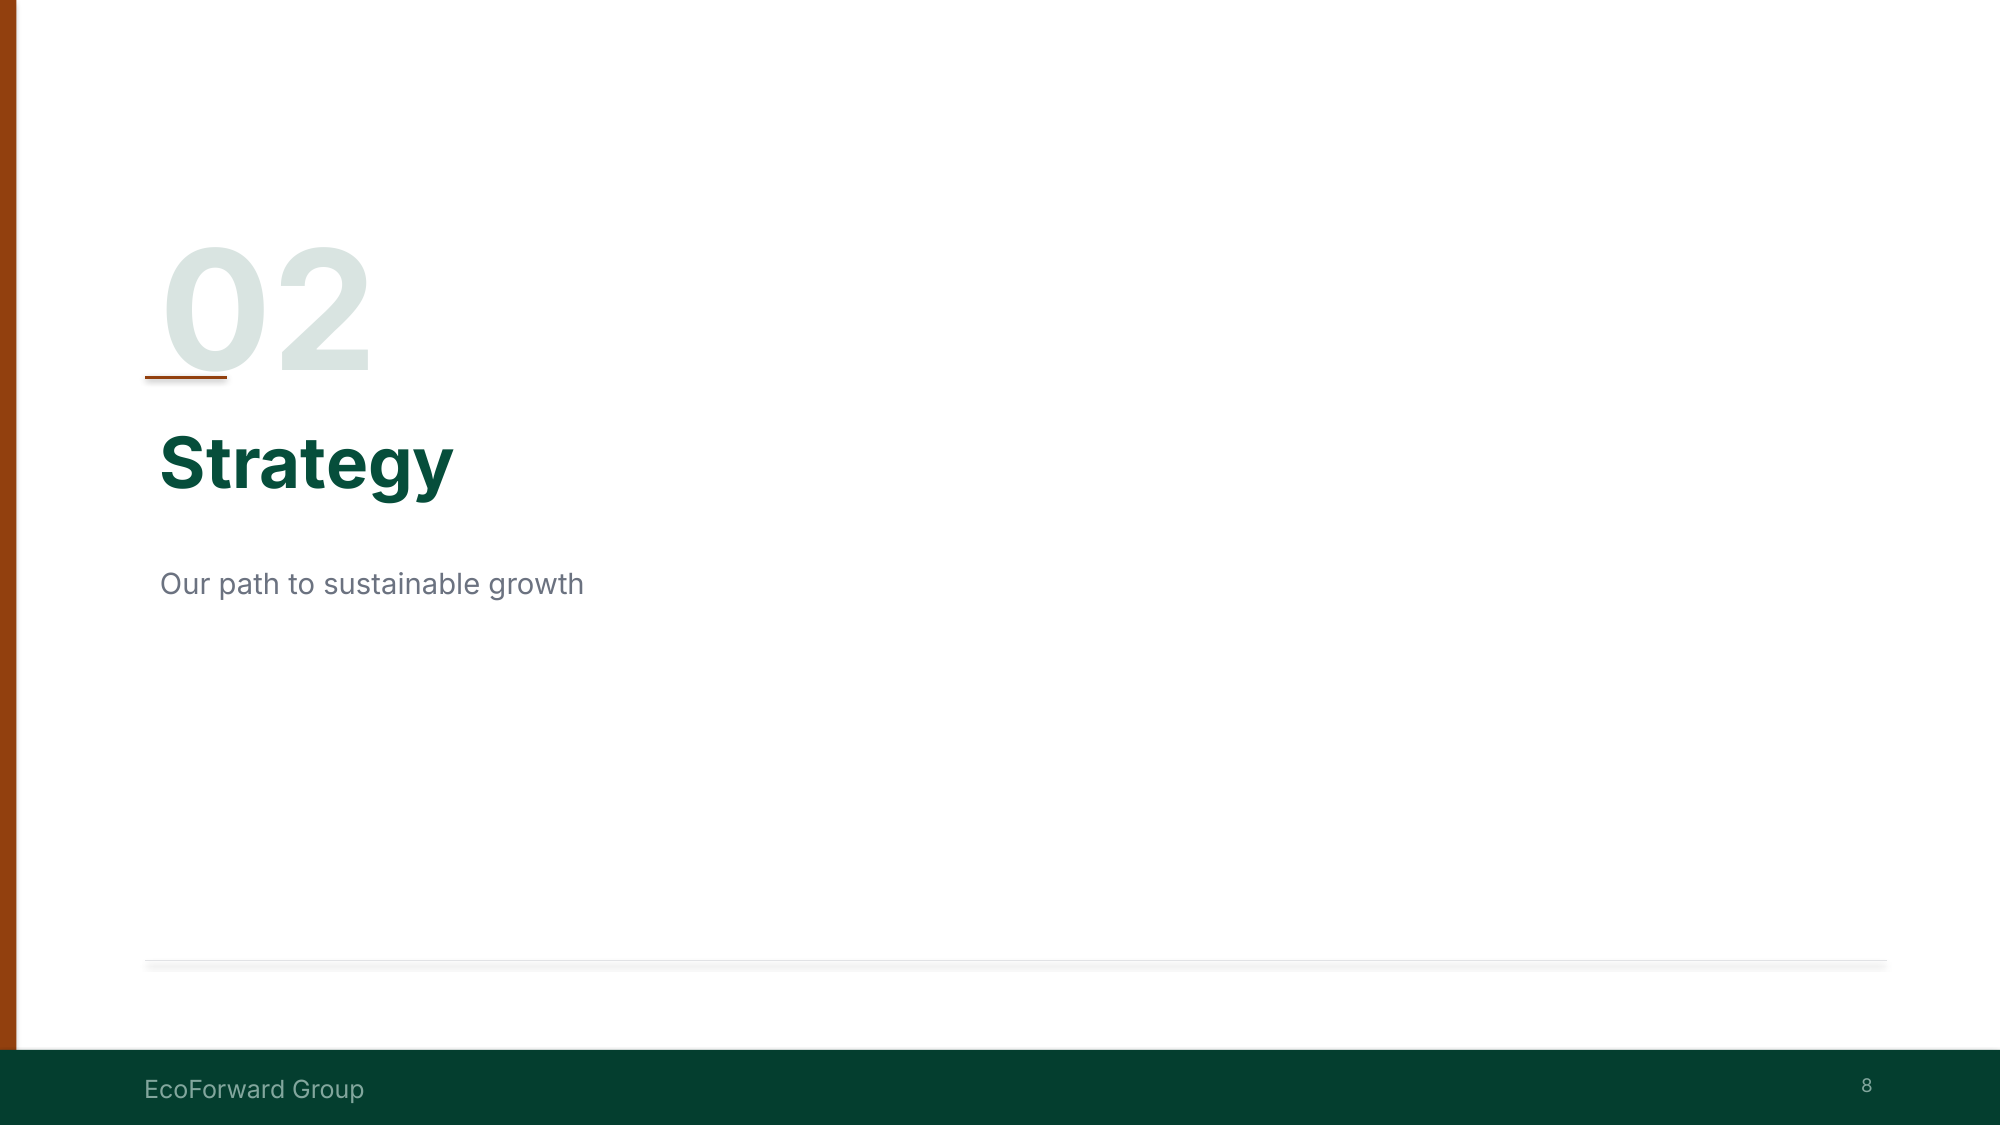

02
Strategy
Our path to sustainable growth

EcoForward Group
8